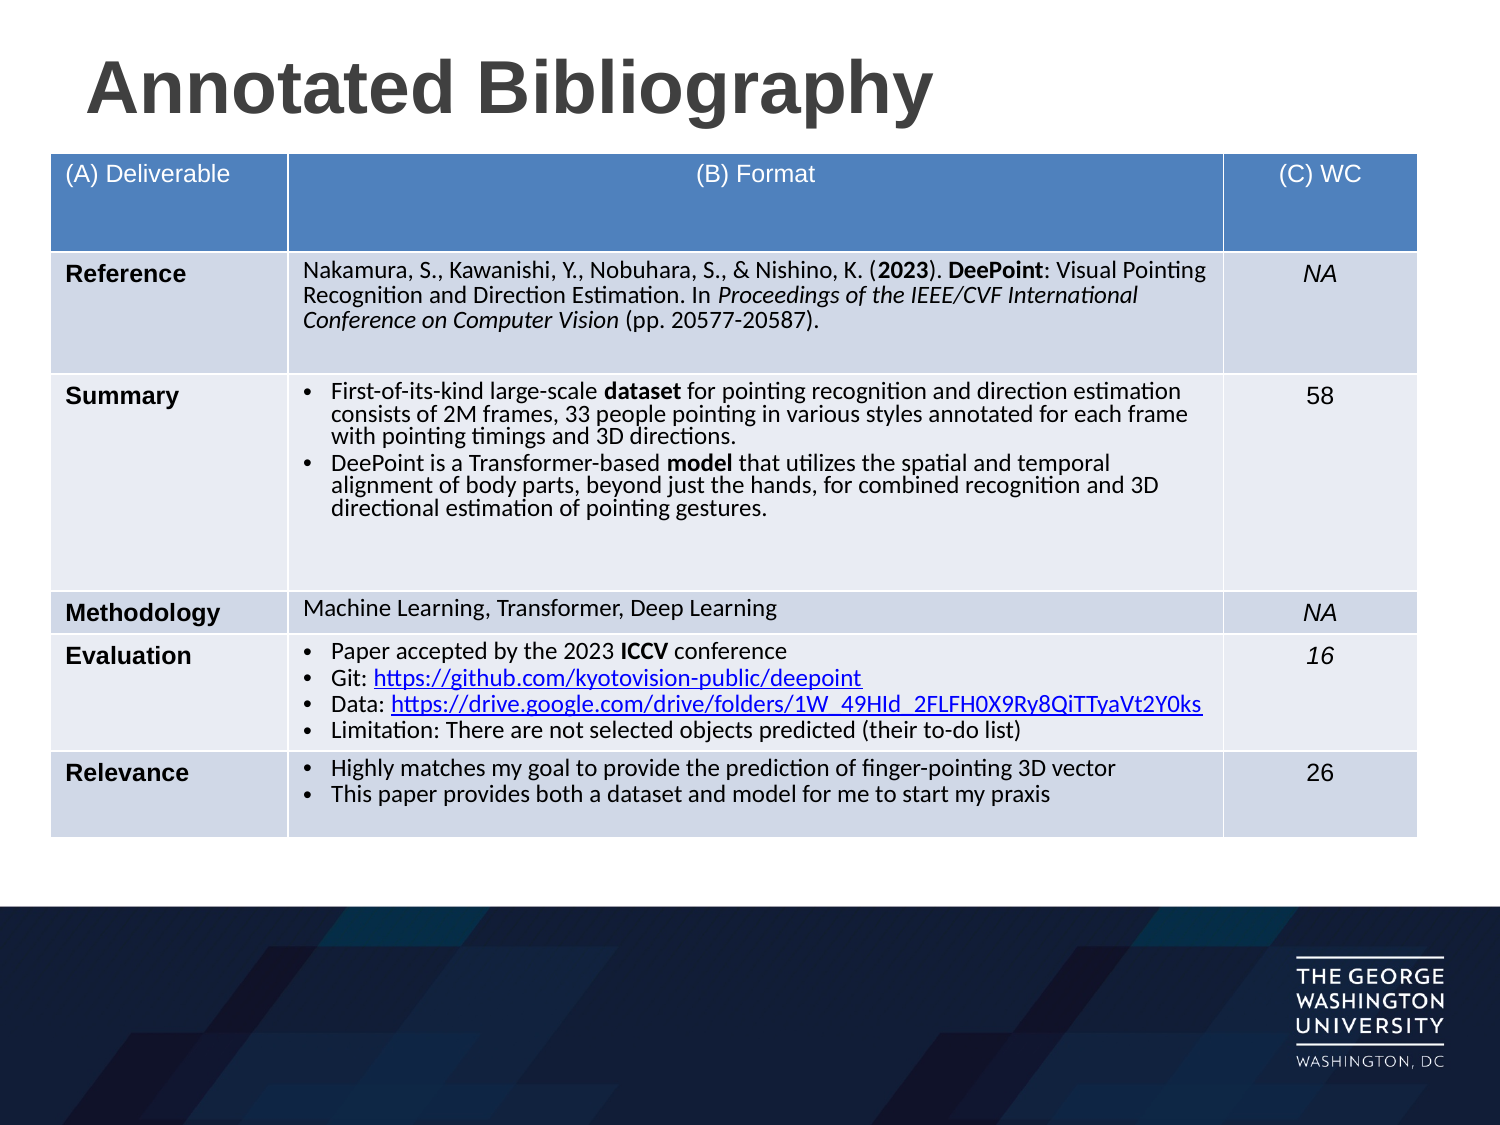

Annotated Bibliography
| (A) Deliverable | (B) Format | (C) WC |
| --- | --- | --- |
| Reference | Nakamura, S., Kawanishi, Y., Nobuhara, S., & Nishino, K. (2023). DeePoint: Visual Pointing Recognition and Direction Estimation. In Proceedings of the IEEE/CVF International Conference on Computer Vision (pp. 20577-20587). | NA |
| Summary | First-of-its-kind large-scale dataset for pointing recognition and direction estimation consists of 2M frames, 33 people pointing in various styles annotated for each frame with pointing timings and 3D directions. DeePoint is a Transformer-based model that utilizes the spatial and temporal alignment of body parts, beyond just the hands, for combined recognition and 3D directional estimation of pointing gestures. | 58 |
| Methodology | Machine Learning, Transformer, Deep Learning | NA |
| Evaluation | Paper accepted by the 2023 ICCV conference Git: https://github.com/kyotovision-public/deepoint Data: https://drive.google.com/drive/folders/1W\_49HId\_2FLFH0X9Ry8QiTTyaVt2Y0ks Limitation: There are not selected objects predicted (their to-do list) | 16 |
| Relevance | Highly matches my goal to provide the prediction of finger-pointing 3D vector This paper provides both a dataset and model for me to start my praxis | 26 |